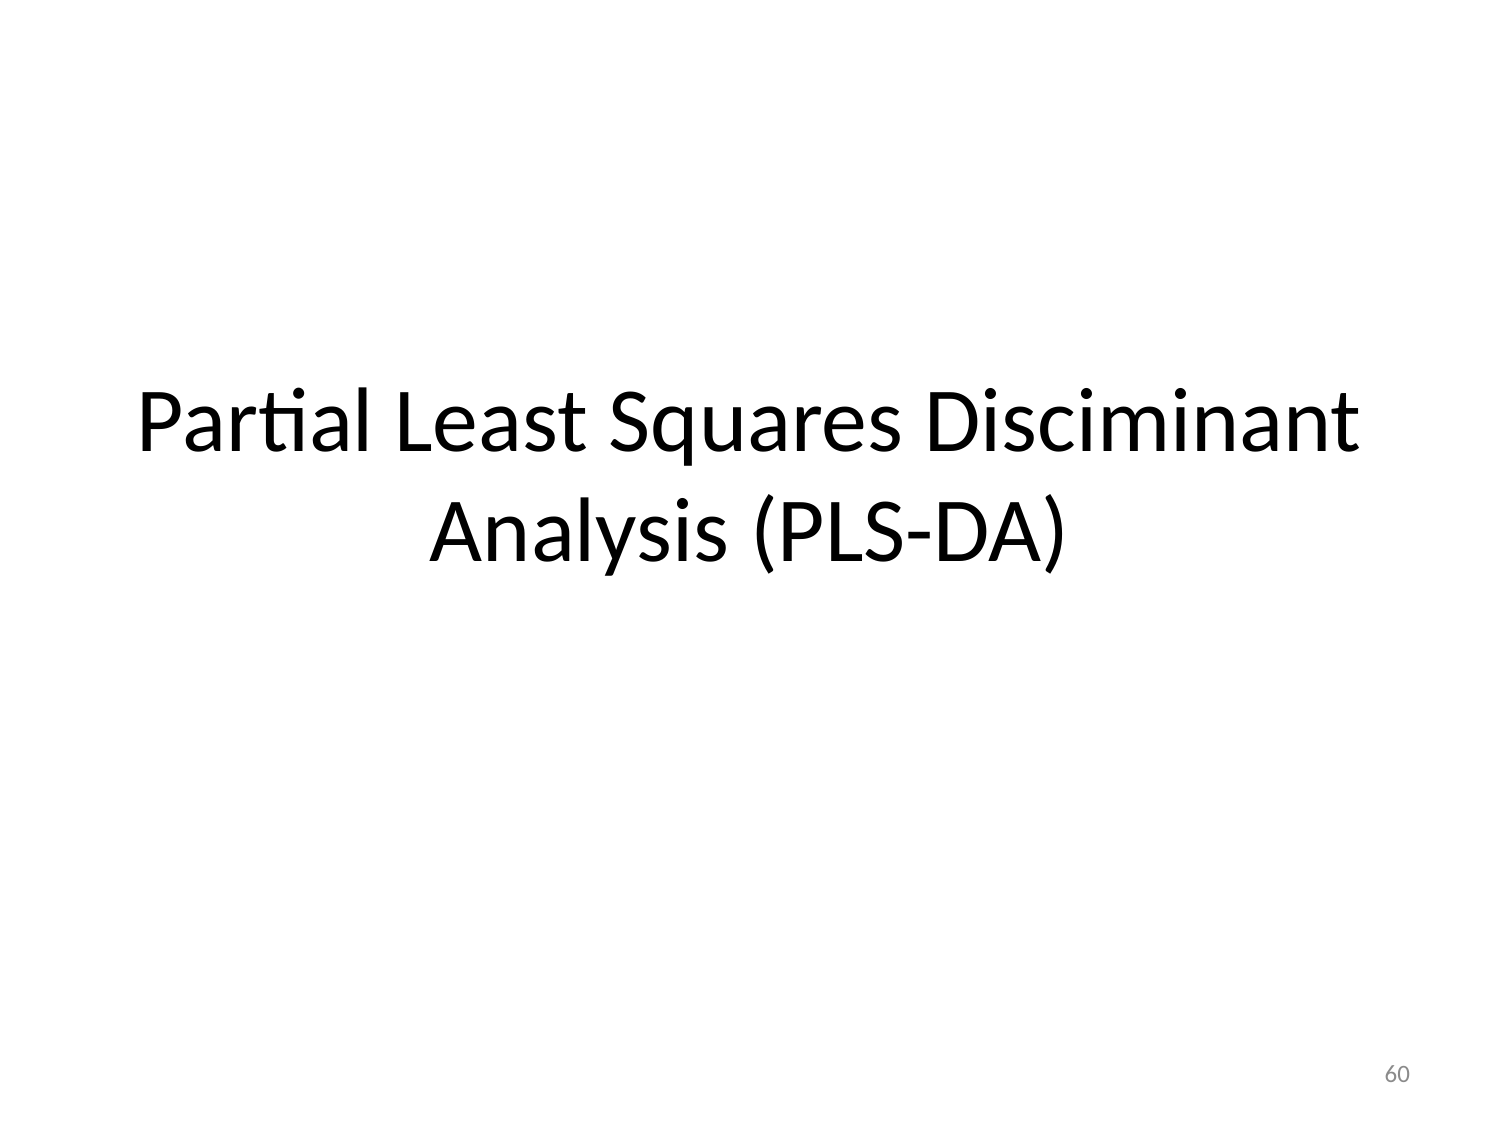

# Partial Least Squares Disciminant Analysis (PLS-DA)
60